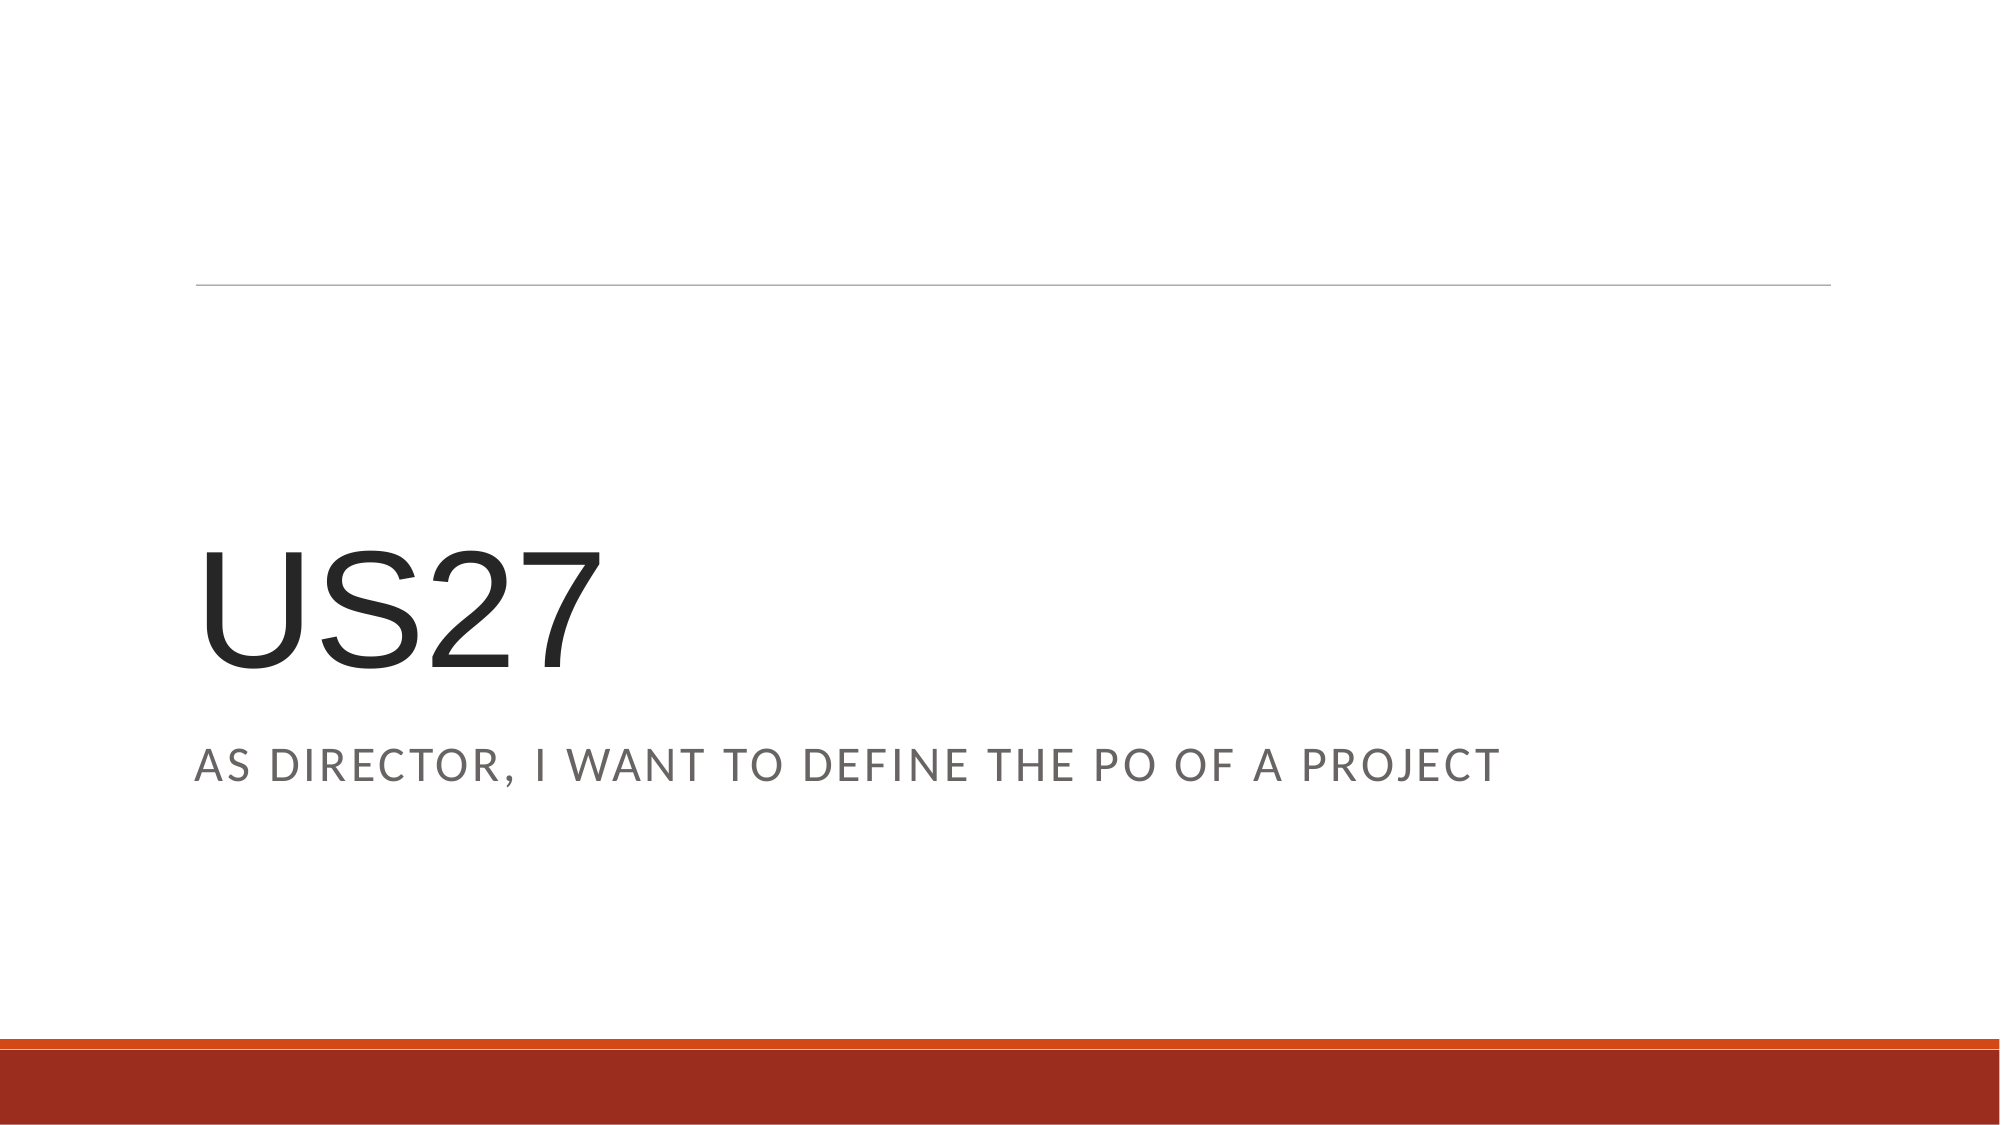

US27
As Director, I want to define the po of a project